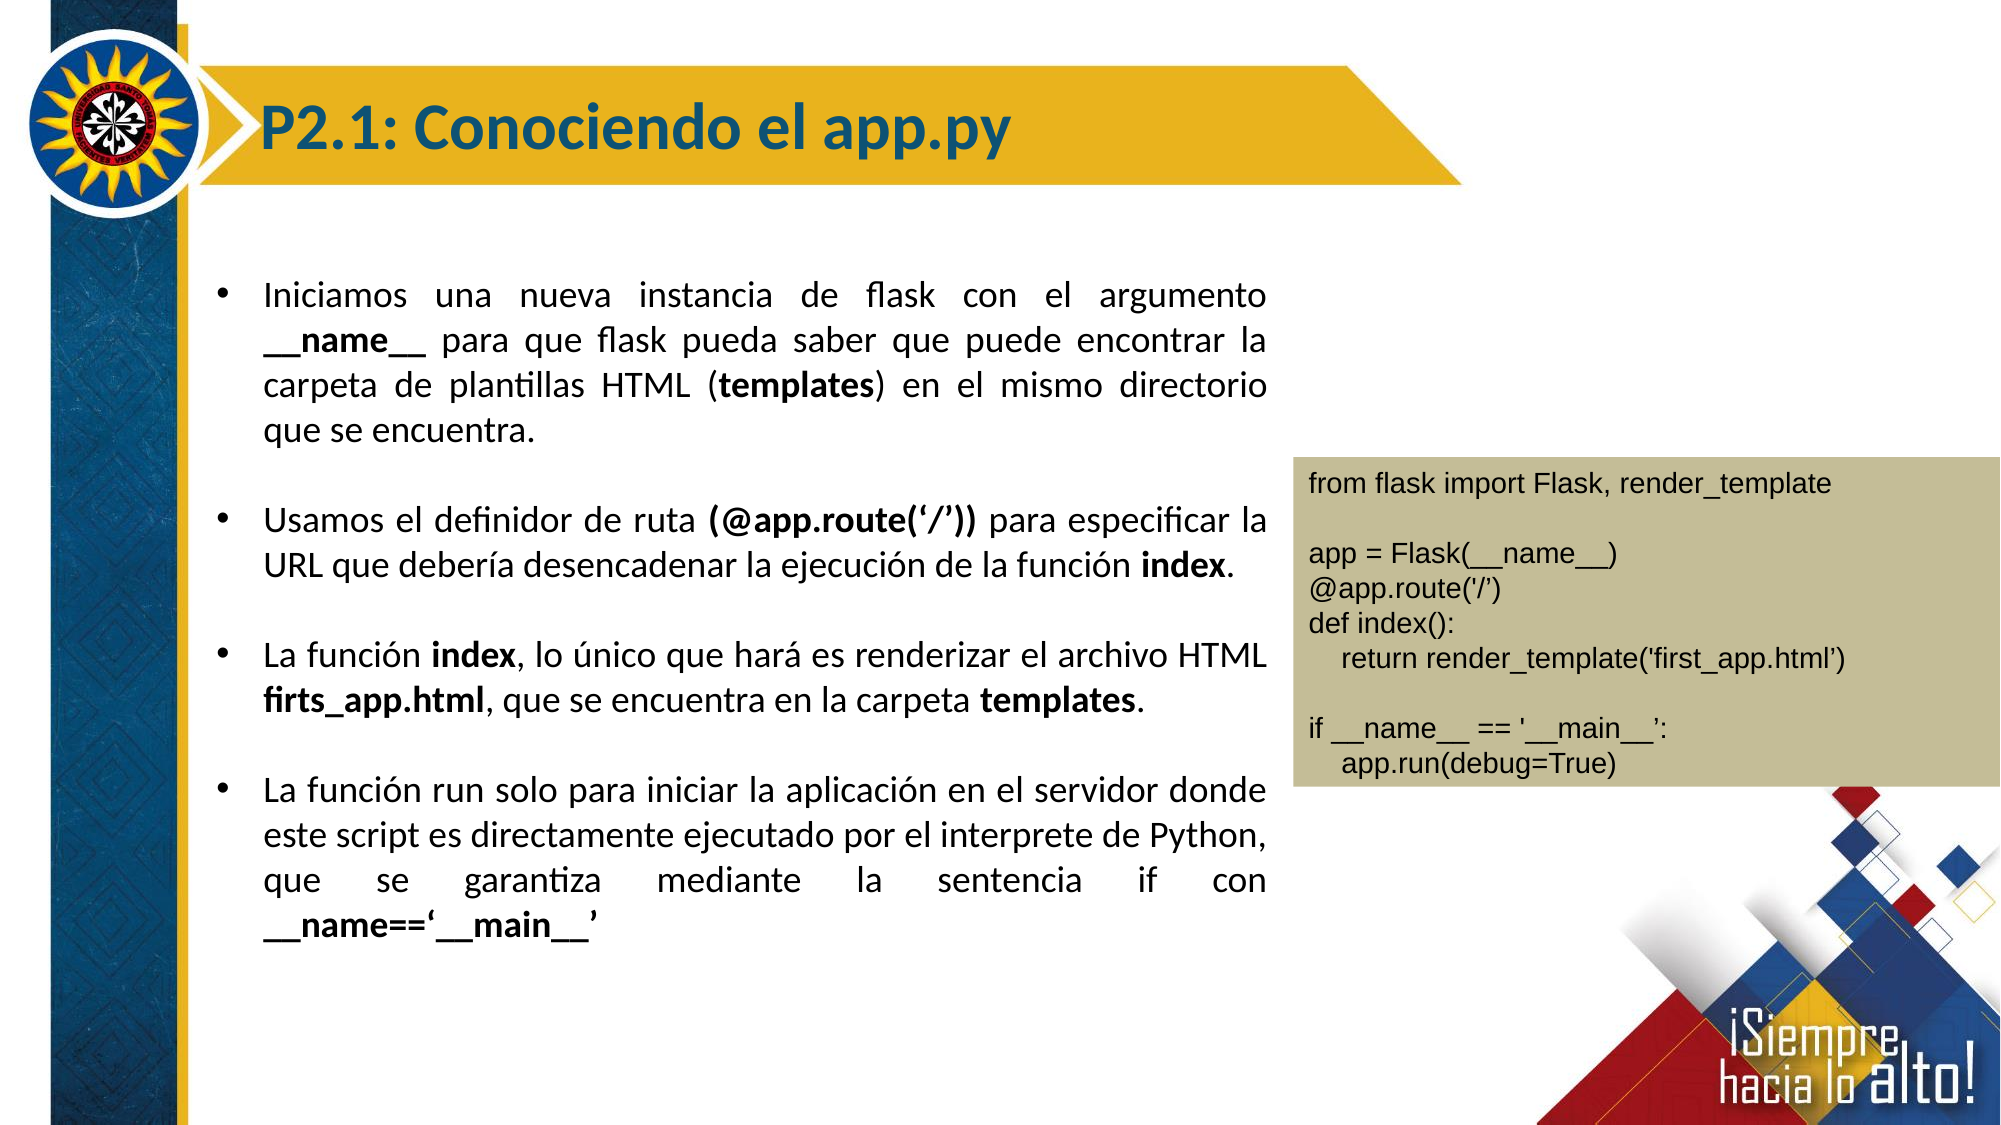

P2.1: Conociendo el app.py
Iniciamos una nueva instancia de flask con el argumento __name__ para que flask pueda saber que puede encontrar la carpeta de plantillas HTML (templates) en el mismo directorio que se encuentra.

Usamos el definidor de ruta (@app.route(‘/’)) para especificar la URL que debería desencadenar la ejecución de la función index.

La función index, lo único que hará es renderizar el archivo HTML firts_app.html, que se encuentra en la carpeta templates.

La función run solo para iniciar la aplicación en el servidor donde este script es directamente ejecutado por el interprete de Python, que se garantiza mediante la sentencia if con __name==‘__main__’

from flask import Flask, render_template

app = Flask(__name__)
@app.route('/’)
def index():
    return render_template('first_app.html’)

if __name__ == '__main__’:
    app.run(debug=True)